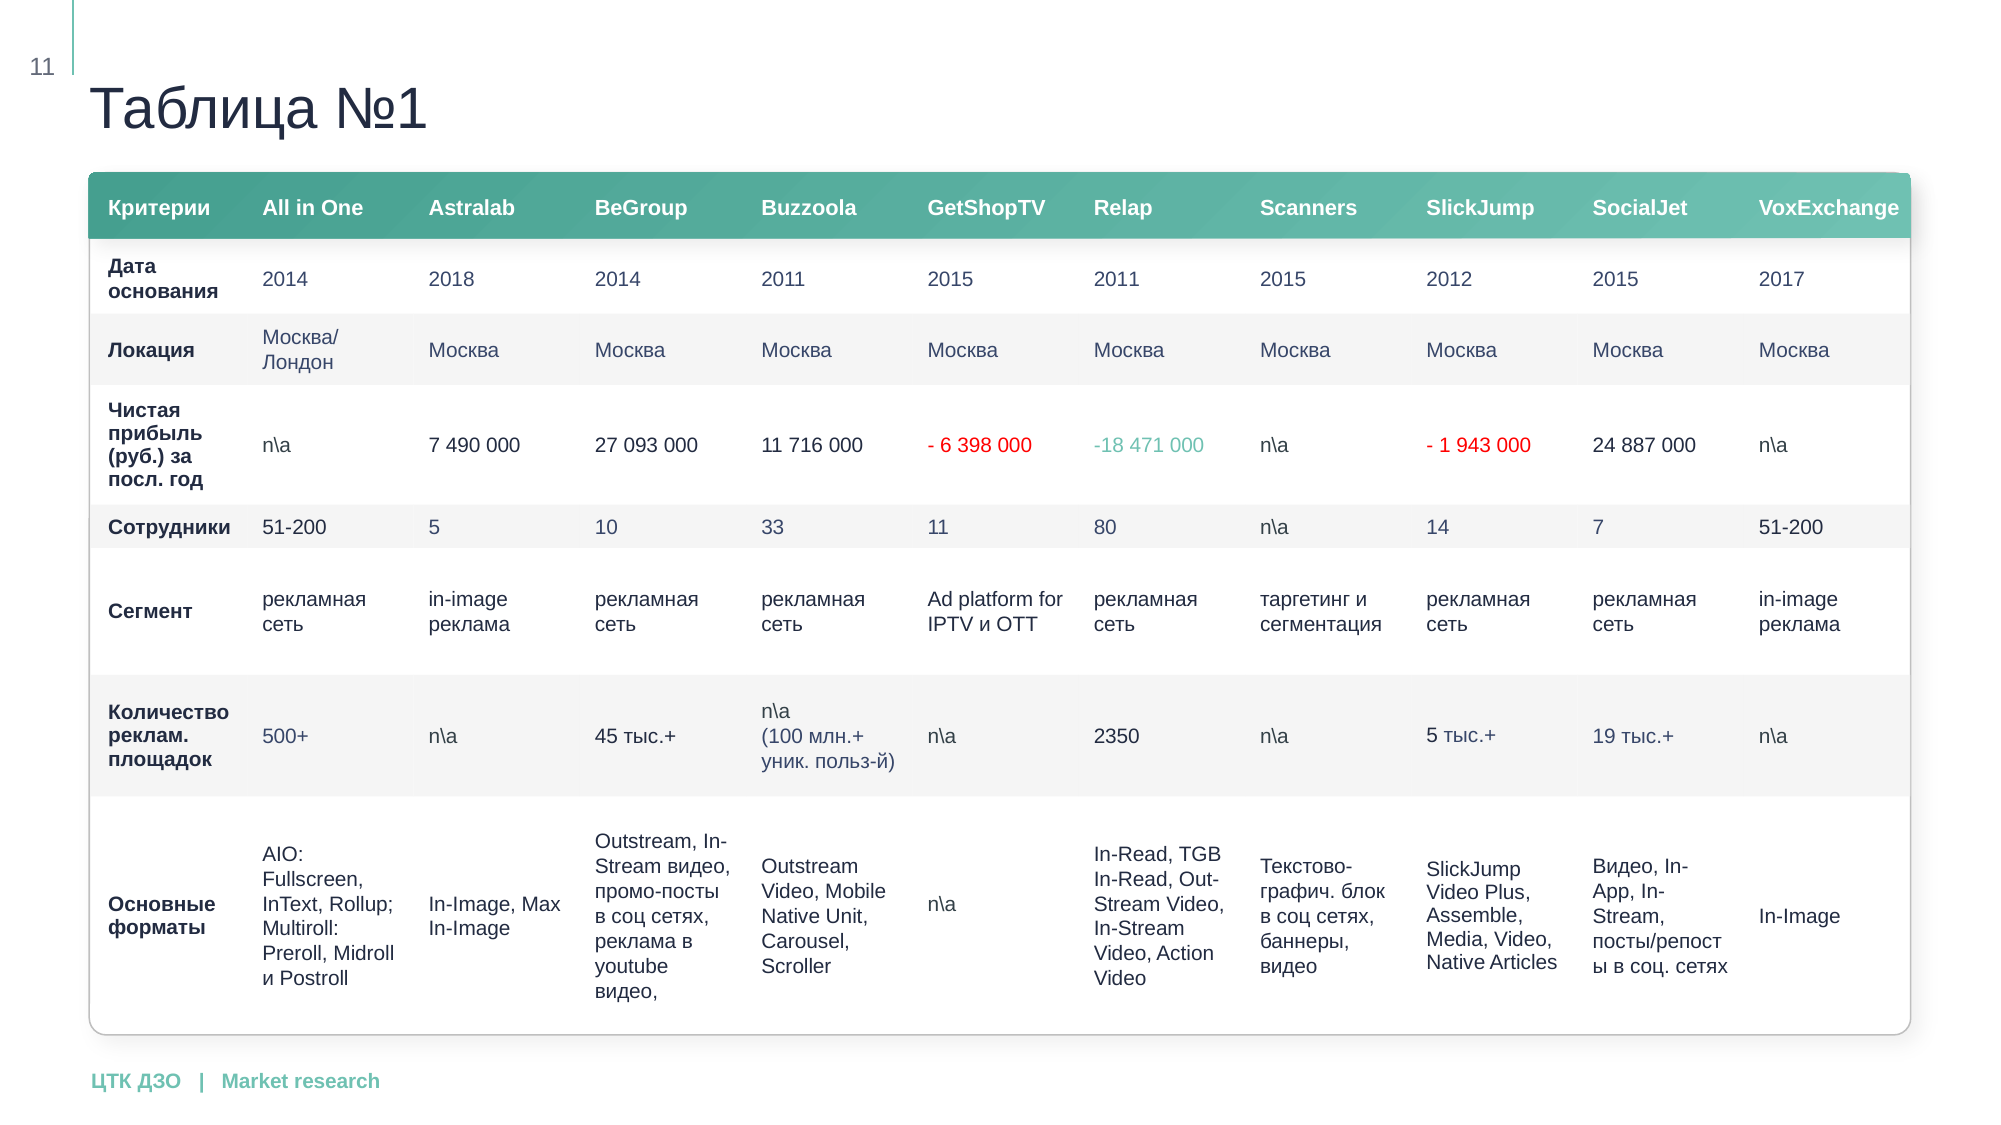

11
# Таблица №1

| Критерии | All in One | Astralab | BeGroup | Buzzoola | GetShopTV | Relap | Scanners | SlickJump | SocialJet | VoxExchange |
| --- | --- | --- | --- | --- | --- | --- | --- | --- | --- | --- |
| Дата основания | 2014 | 2018 | 2014 | 2011 | 2015 | 2011 | 2015 | 2012 | 2015 | 2017 |
| Локация | Москва/ Лондон | Москва | Москва | Москва | Москва | Москва | Москва | Москва | Москва | Москва |
| Чистая прибыль (руб.) за посл. год | n\a | 7 490 000 | 27 093 000 | 11 716 000 | - 6 398 000 | -18 471 000 | n\a | - 1 943 000 | 24 887 000 | n\a |
| Сотрудники | 51-200 | 5 | 10 | 33 | 11 | 80 | n\a | 14 | 7 | 51-200 |
| Сегмент | рекламная сеть | in-image реклама | рекламная сеть | рекламная сеть | Ad platform for IPTV и OTT | рекламная сеть | таргетинг и сегментация | рекламная сеть | рекламная сеть | in-image реклама |
| Количество реклам. площадок | 500+ | n\a | 45 тыс.+ | n\a (100 млн.+ уник. польз-й) | n\a | 2350 | n\a | 5 тыс.+ | 19 тыс.+ | n\a |
| Основные форматы | AIO: Fullscreen, InText, Rollup; Multiroll: Preroll, Midroll и Postroll | In-Image, Max In-Image | Outstream, In-Stream видео, промо-посты в соц сетях, реклама в youtube видео, | Outstream Video, Mobile Native Unit, Carousel, Scroller | n\a | In-Read, TGB In-Read, Out-Stream Video, In-Stream Video, Action Video | Текстово-графич. блок в соц сетях, баннеры, видео | SlickJump Video Plus, Assemble, Media, Video, Native Articles | Видео, In-App, In-Stream, посты/репосты в соц. сетях | In-Image |